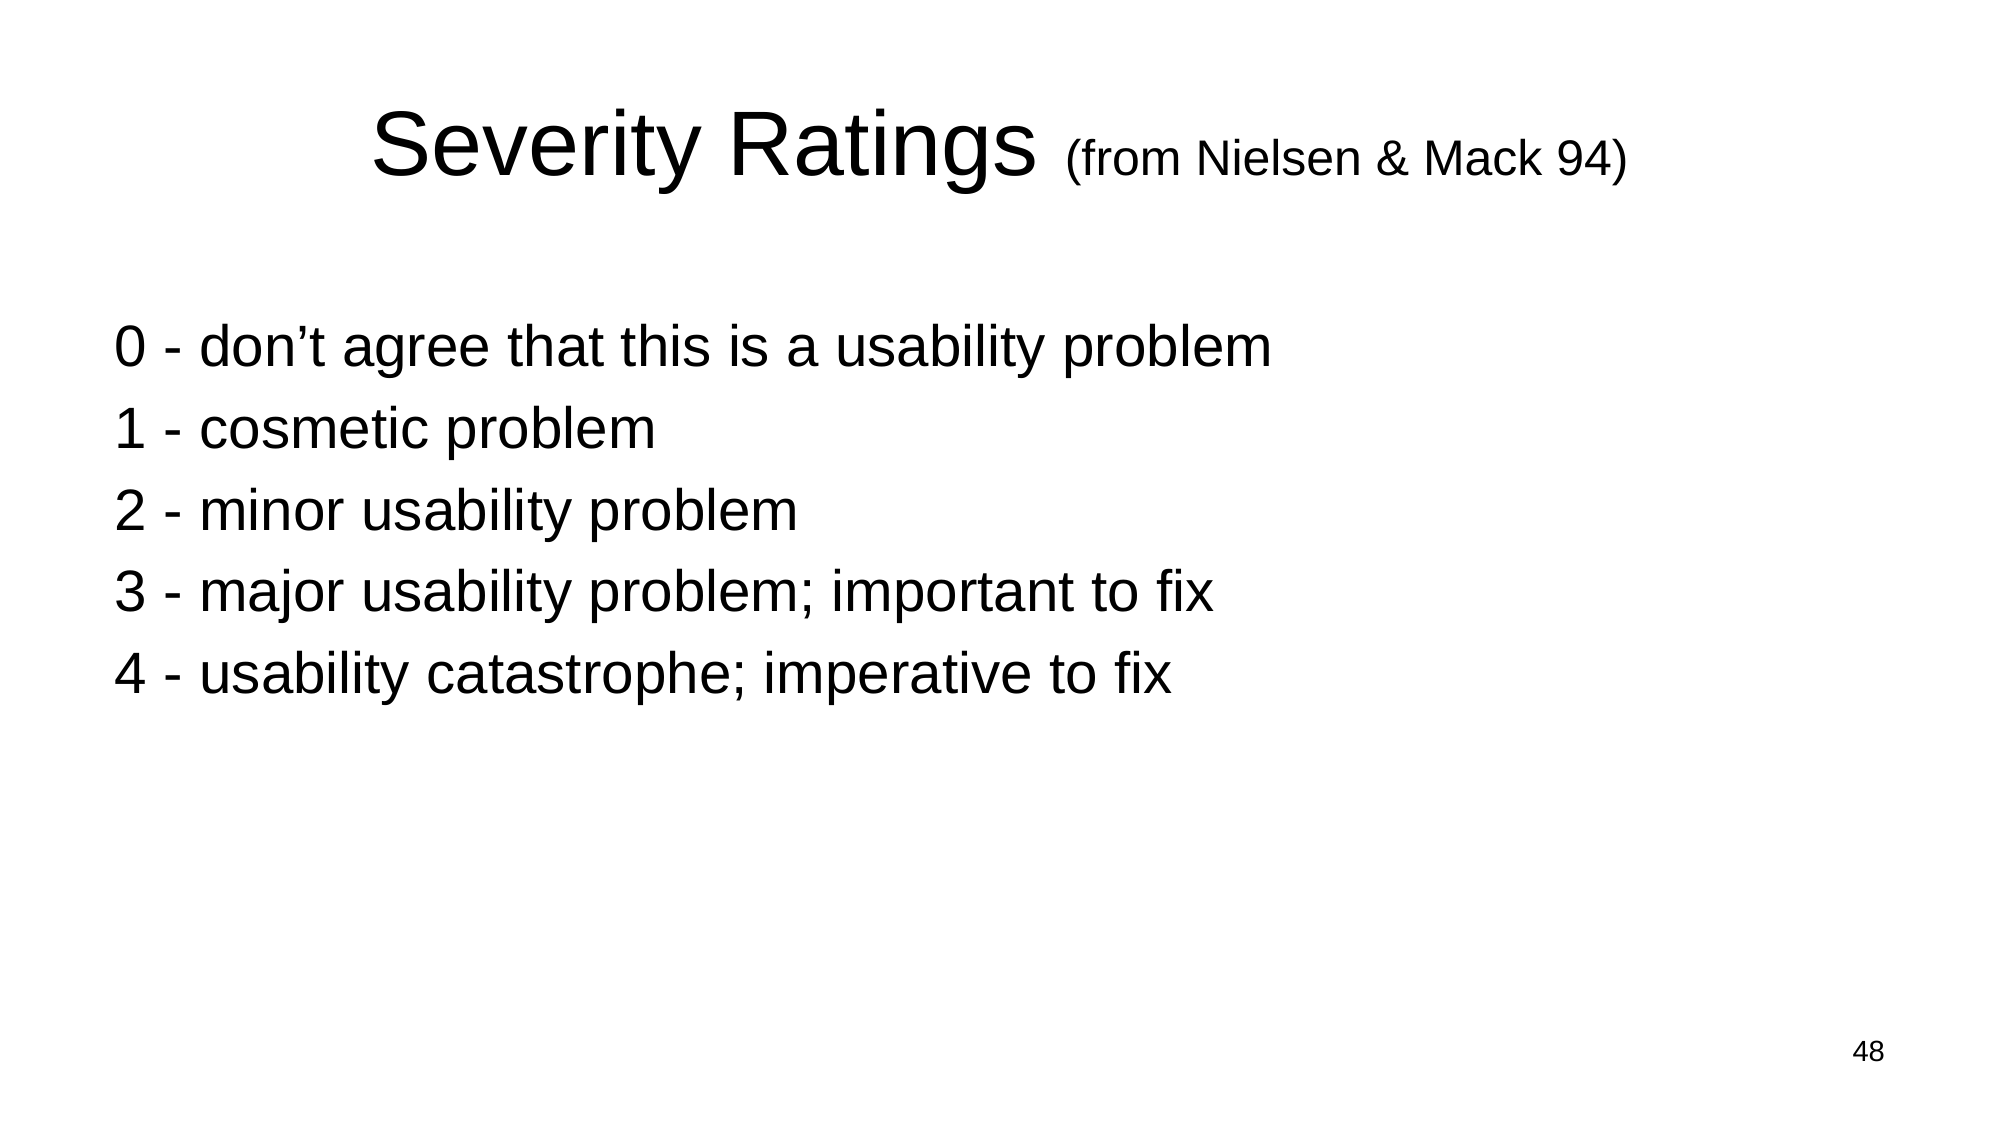

# Severity Ratings (from Nielsen & Mack 94)
0 - don’t agree that this is a usability problem
1 - cosmetic problem
2 - minor usability problem
3 - major usability problem; important to fix
4 - usability catastrophe; imperative to fix
48